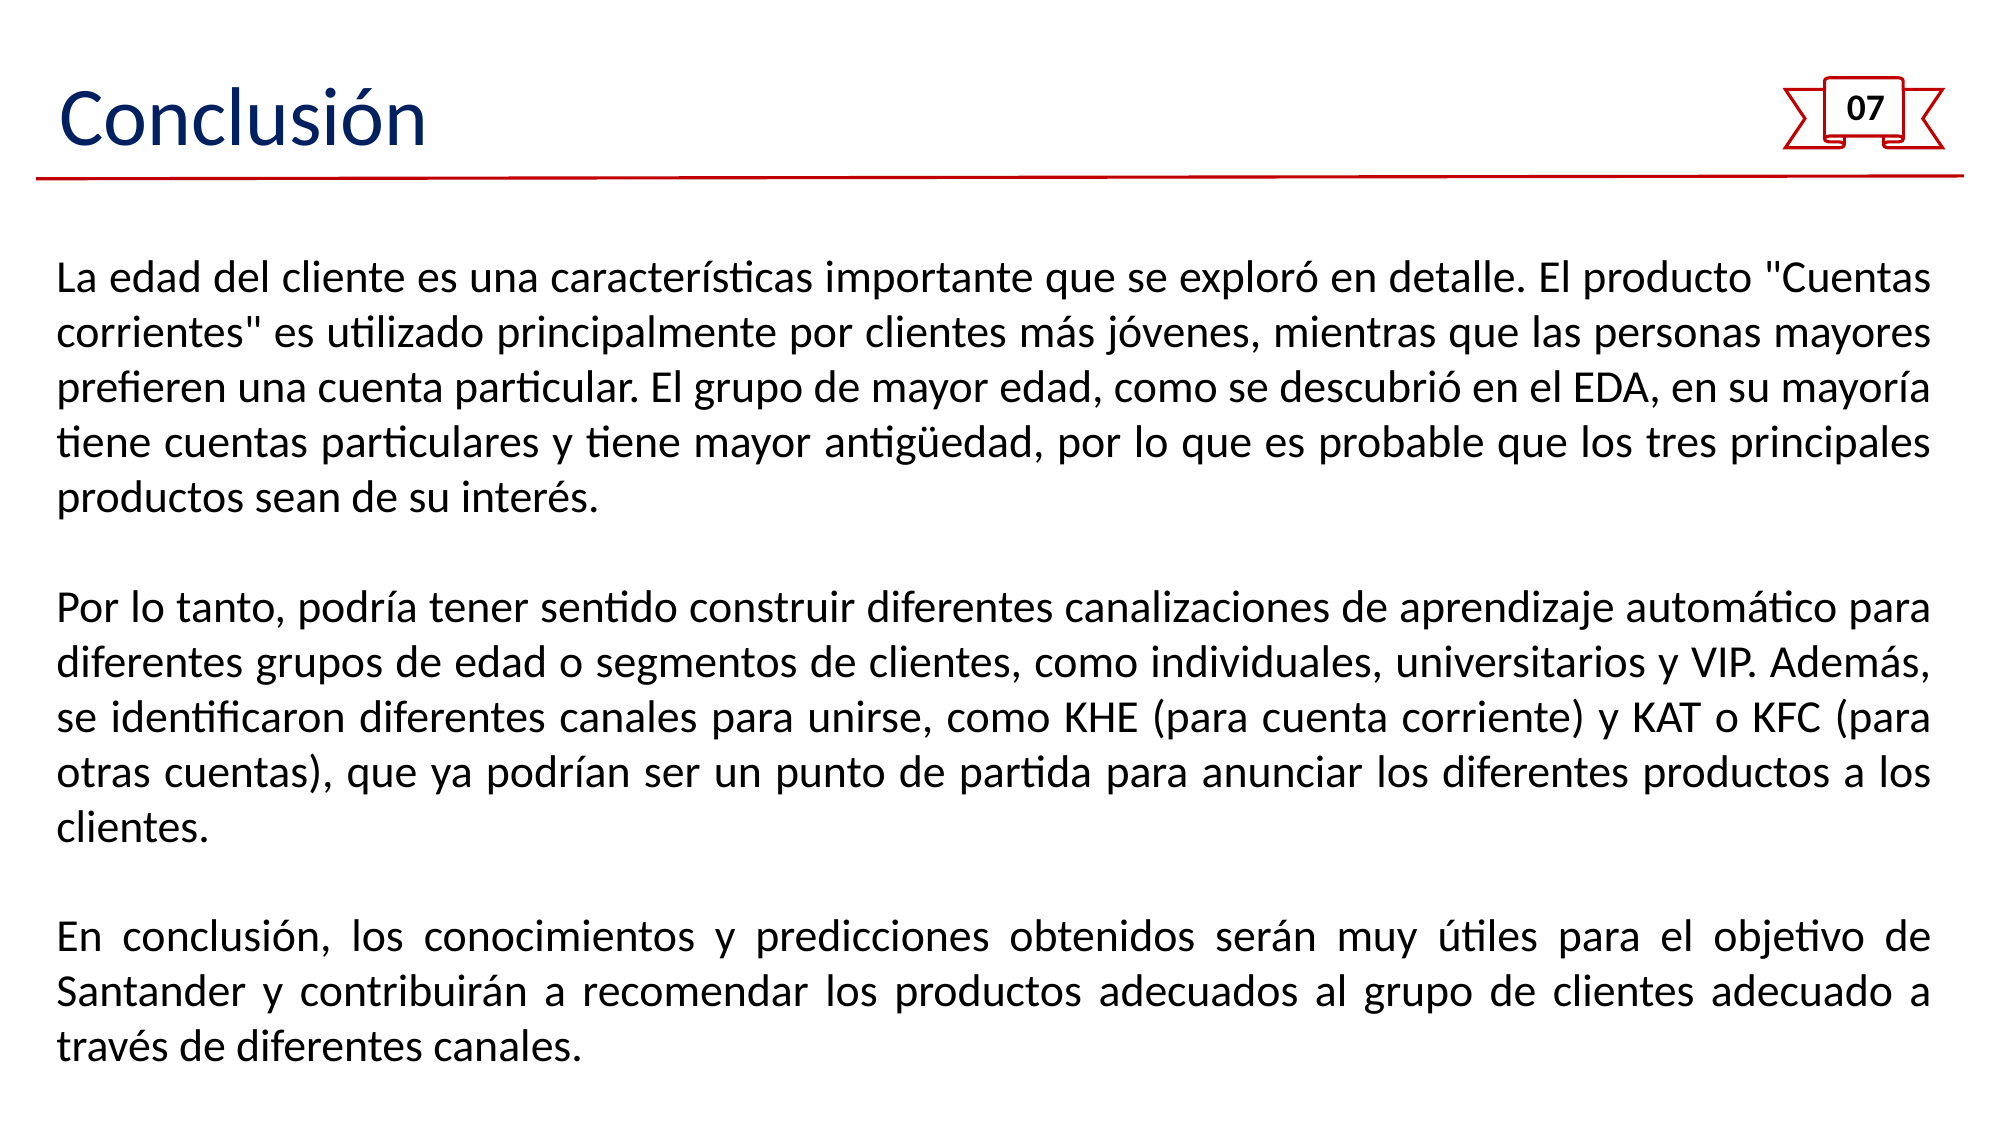

# Conclusión
07

La edad del cliente es una características importante que se exploró en detalle. El producto "Cuentas corrientes" es utilizado principalmente por clientes más jóvenes, mientras que las personas mayores prefieren una cuenta particular. El grupo de mayor edad, como se descubrió en el EDA, en su mayoría tiene cuentas particulares y tiene mayor antigüedad, por lo que es probable que los tres principales productos sean de su interés.

Por lo tanto, podría tener sentido construir diferentes canalizaciones de aprendizaje automático para diferentes grupos de edad o segmentos de clientes, como individuales, universitarios y VIP. Además, se identificaron diferentes canales para unirse, como KHE (para cuenta corriente) y KAT o KFC (para otras cuentas), que ya podrían ser un punto de partida para anunciar los diferentes productos a los clientes.

En conclusión, los conocimientos y predicciones obtenidos serán muy útiles para el objetivo de Santander y contribuirán a recomendar los productos adecuados al grupo de clientes adecuado a través de diferentes canales.